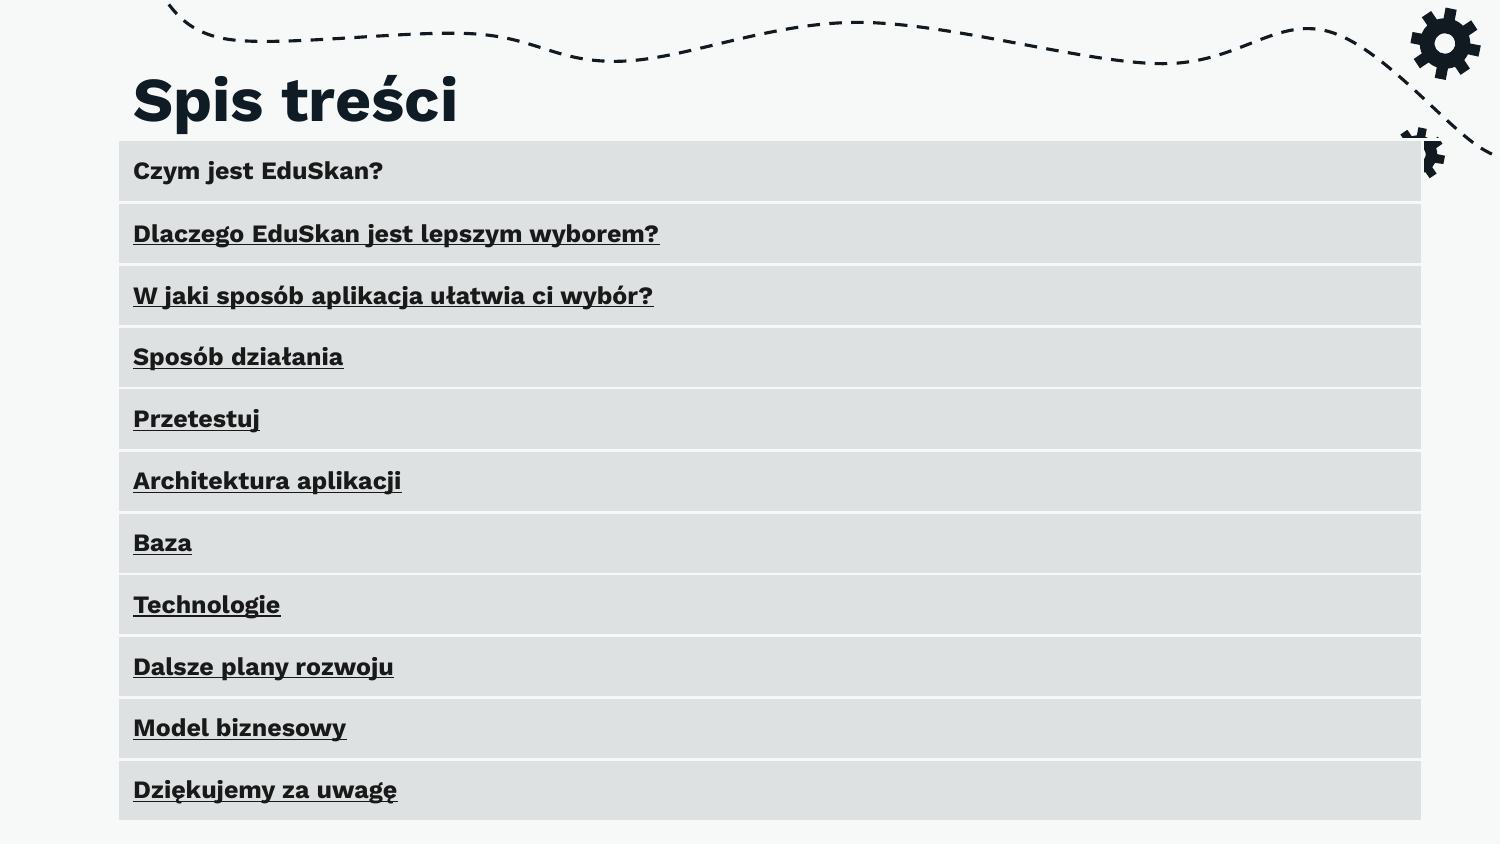

# Spis treści
| Czym jest EduSkan? |  |
| --- | --- |
| Dlaczego EduSkan jest lepszym wyborem? |  |
| W jaki sposób aplikacja ułatwia ci wybór? |  |
| Sposób działania |  |
| Przetestuj |  |
| Architektura aplikacji |  |
| Baza |  |
| Technologie |  |
| Dalsze plany rozwoju |  |
| Model biznesowy |  |
| Dziękujemy za uwagę |  |